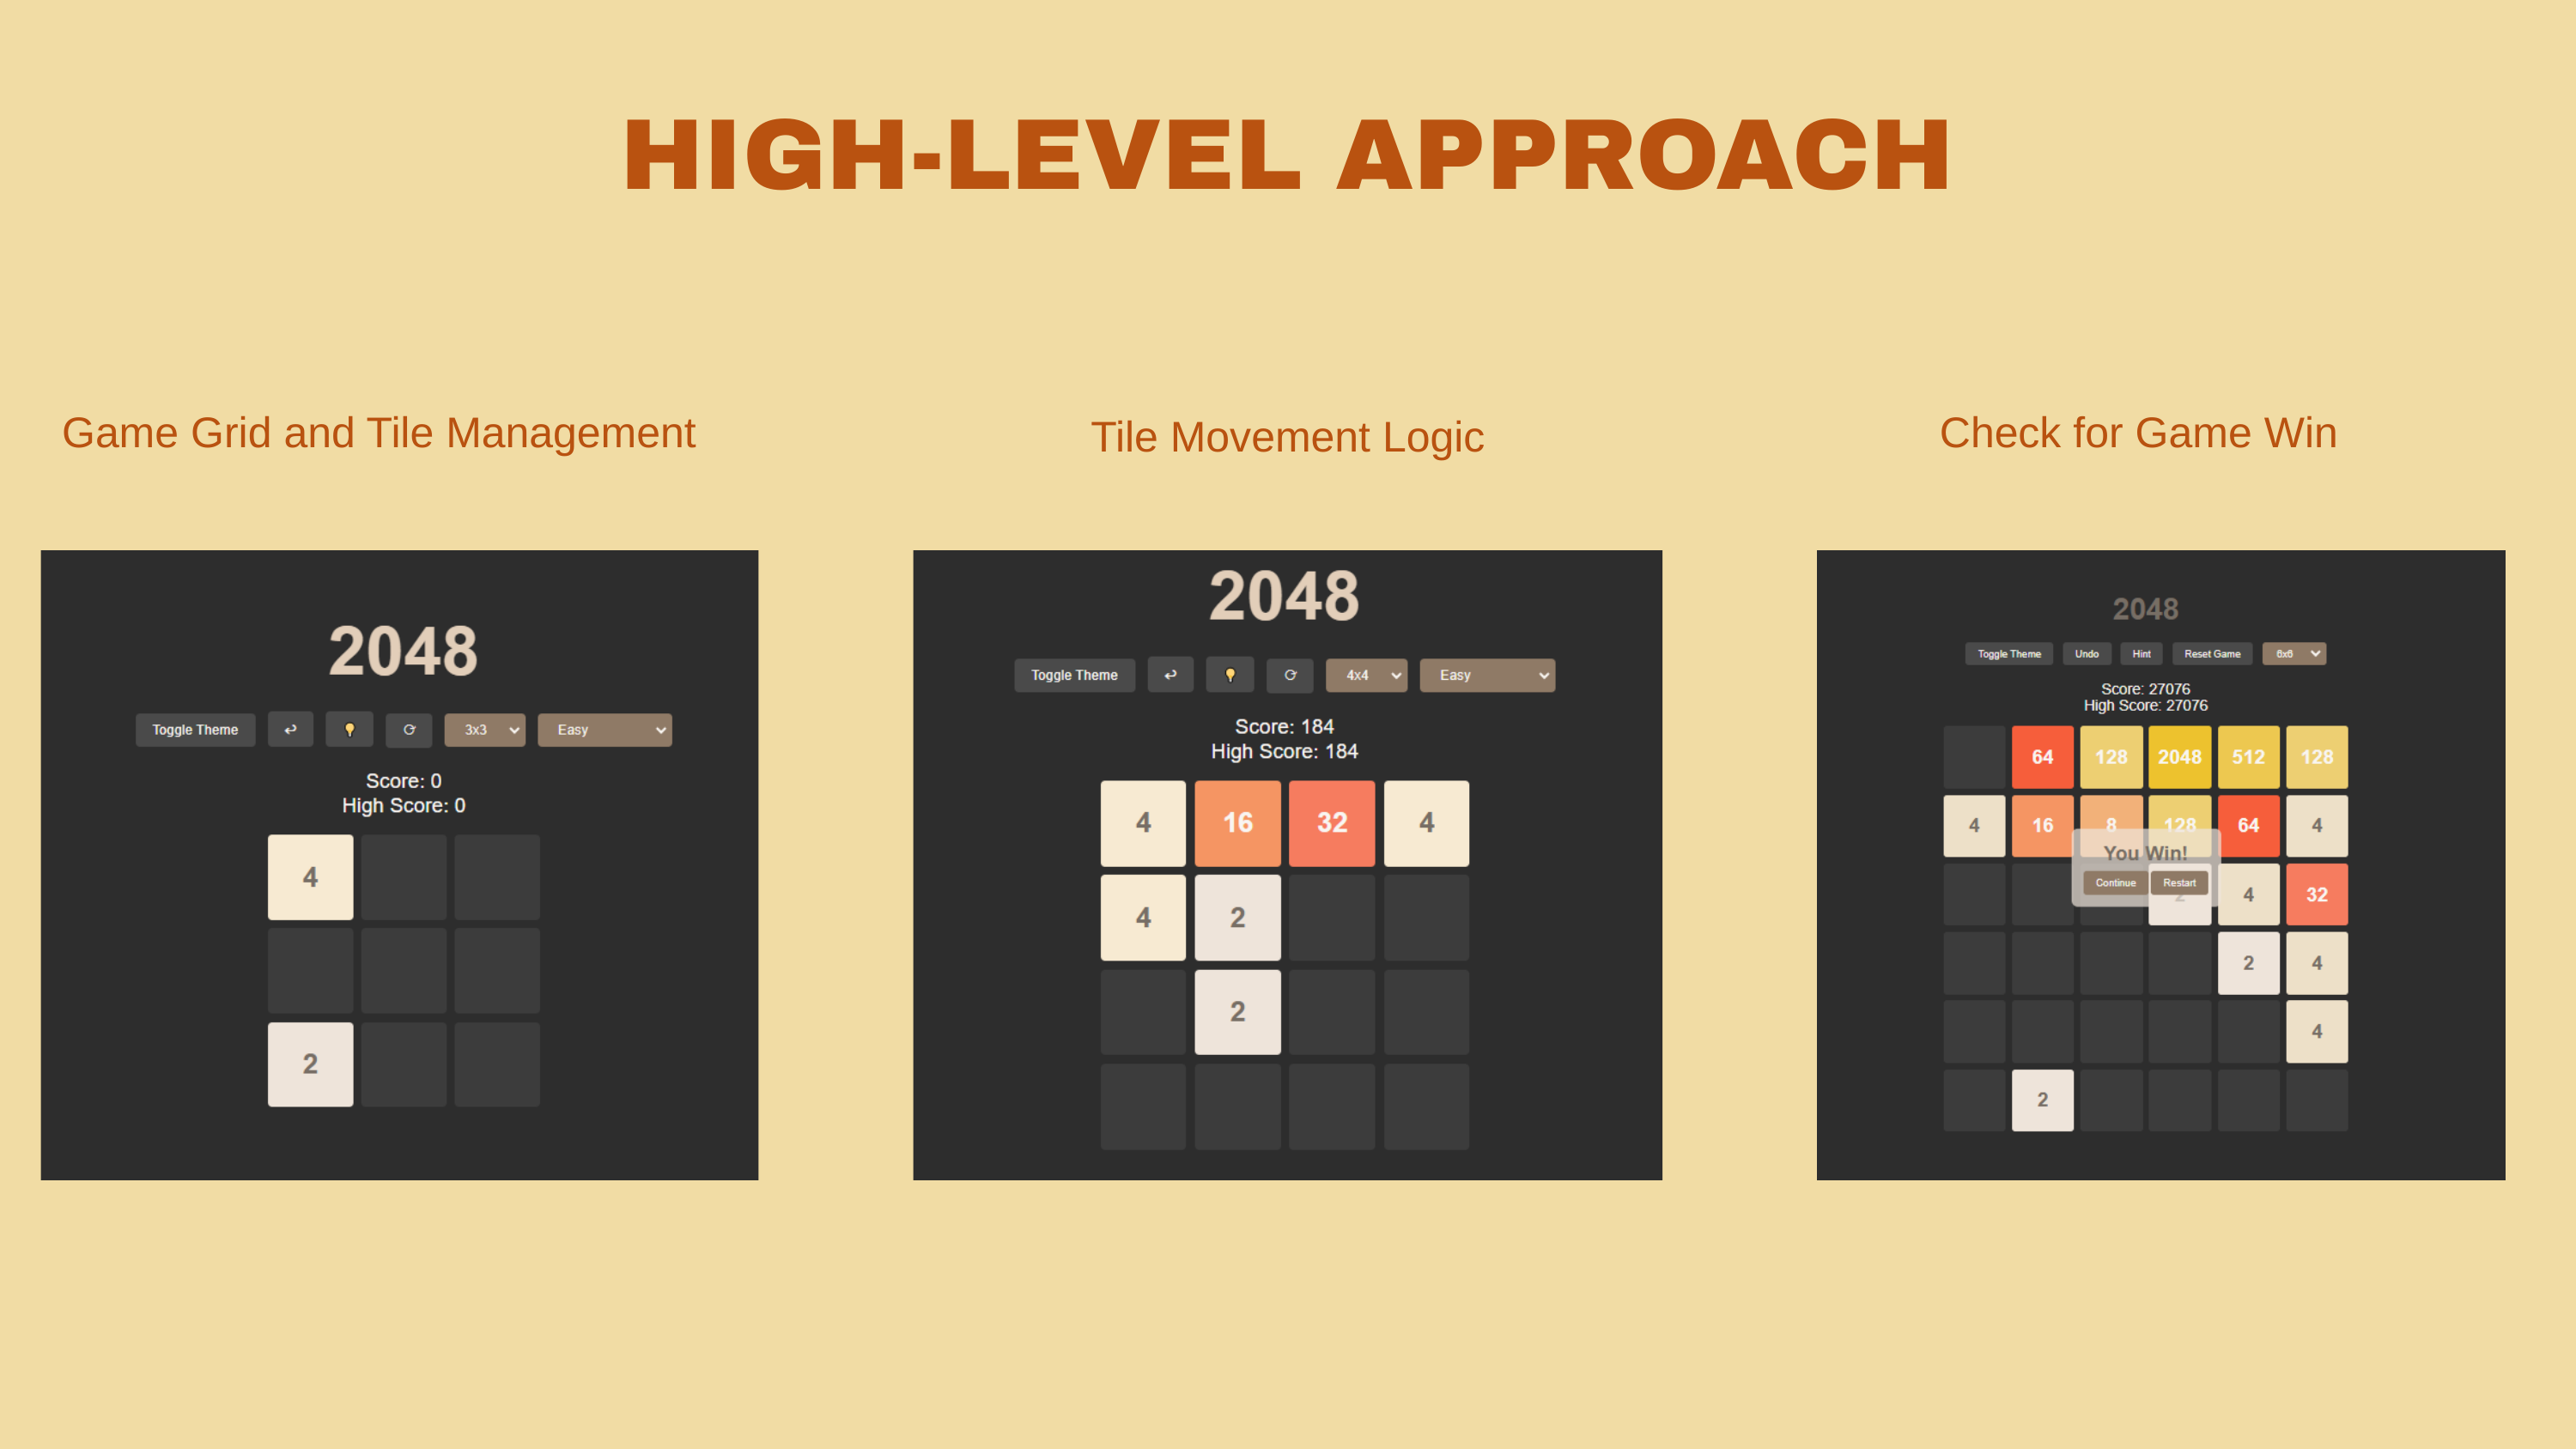

HIGH-LEVEL APPROACH
Game Grid and Tile Management
Check for Game Win
Tile Movement Logic